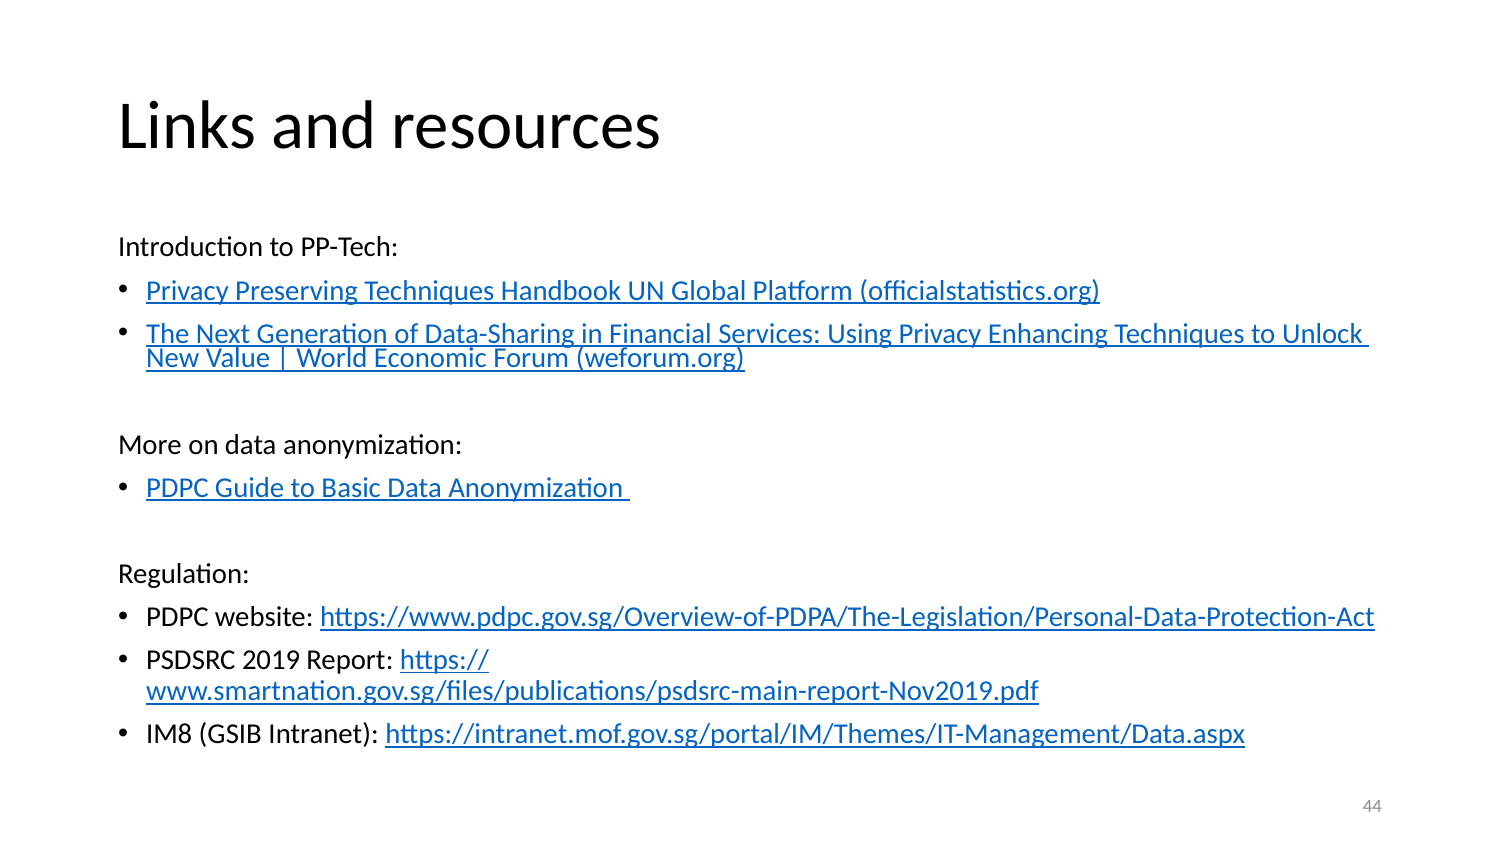

# Links and resources
Introduction to PP-Tech:
Privacy Preserving Techniques Handbook UN Global Platform (officialstatistics.org)
The Next Generation of Data-Sharing in Financial Services: Using Privacy Enhancing Techniques to Unlock New Value | World Economic Forum (weforum.org)

More on data anonymization:
PDPC Guide to Basic Data Anonymization

Regulation:
PDPC website: https://www.pdpc.gov.sg/Overview-of-PDPA/The-Legislation/Personal-Data-Protection-Act
PSDSRC 2019 Report: https://www.smartnation.gov.sg/files/publications/psdsrc-main-report-Nov2019.pdf
IM8 (GSIB Intranet): https://intranet.mof.gov.sg/portal/IM/Themes/IT-Management/Data.aspx
44